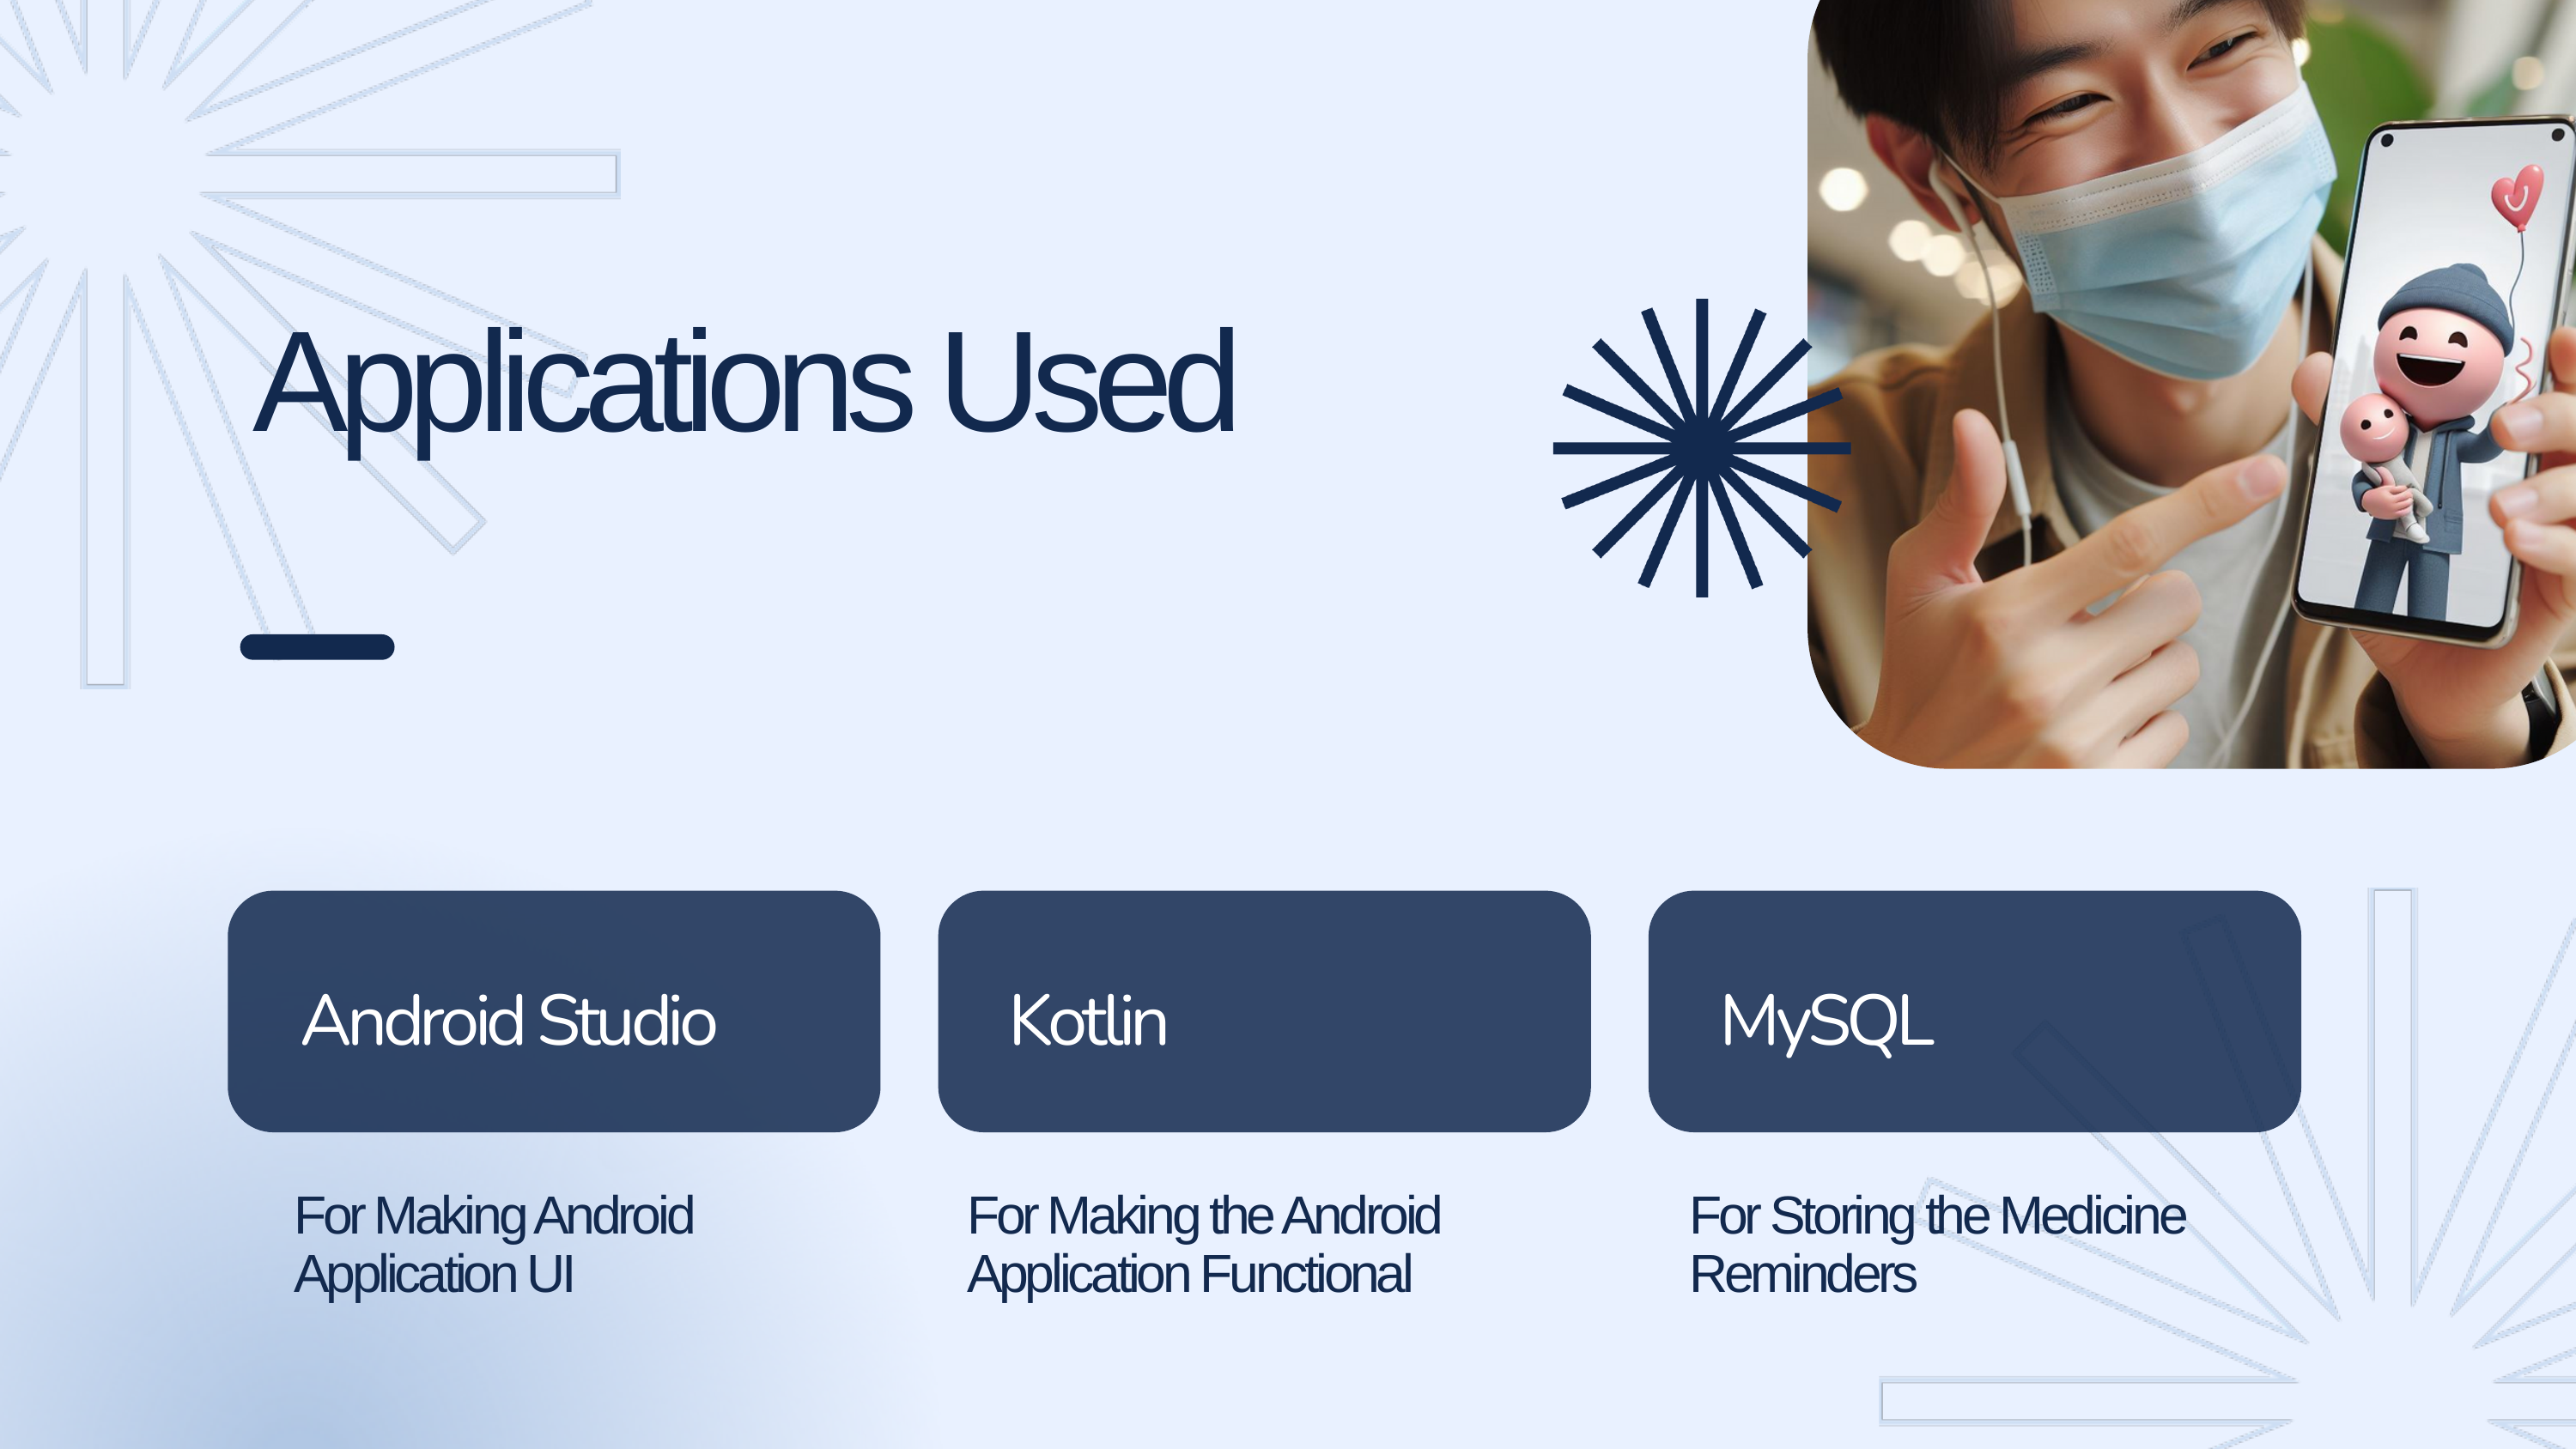

Applications Used

Android Studio
Kotlin
MySQL
For Making Android  Application UI
For Making the Android Application Functional
For Storing the Medicine  Reminders